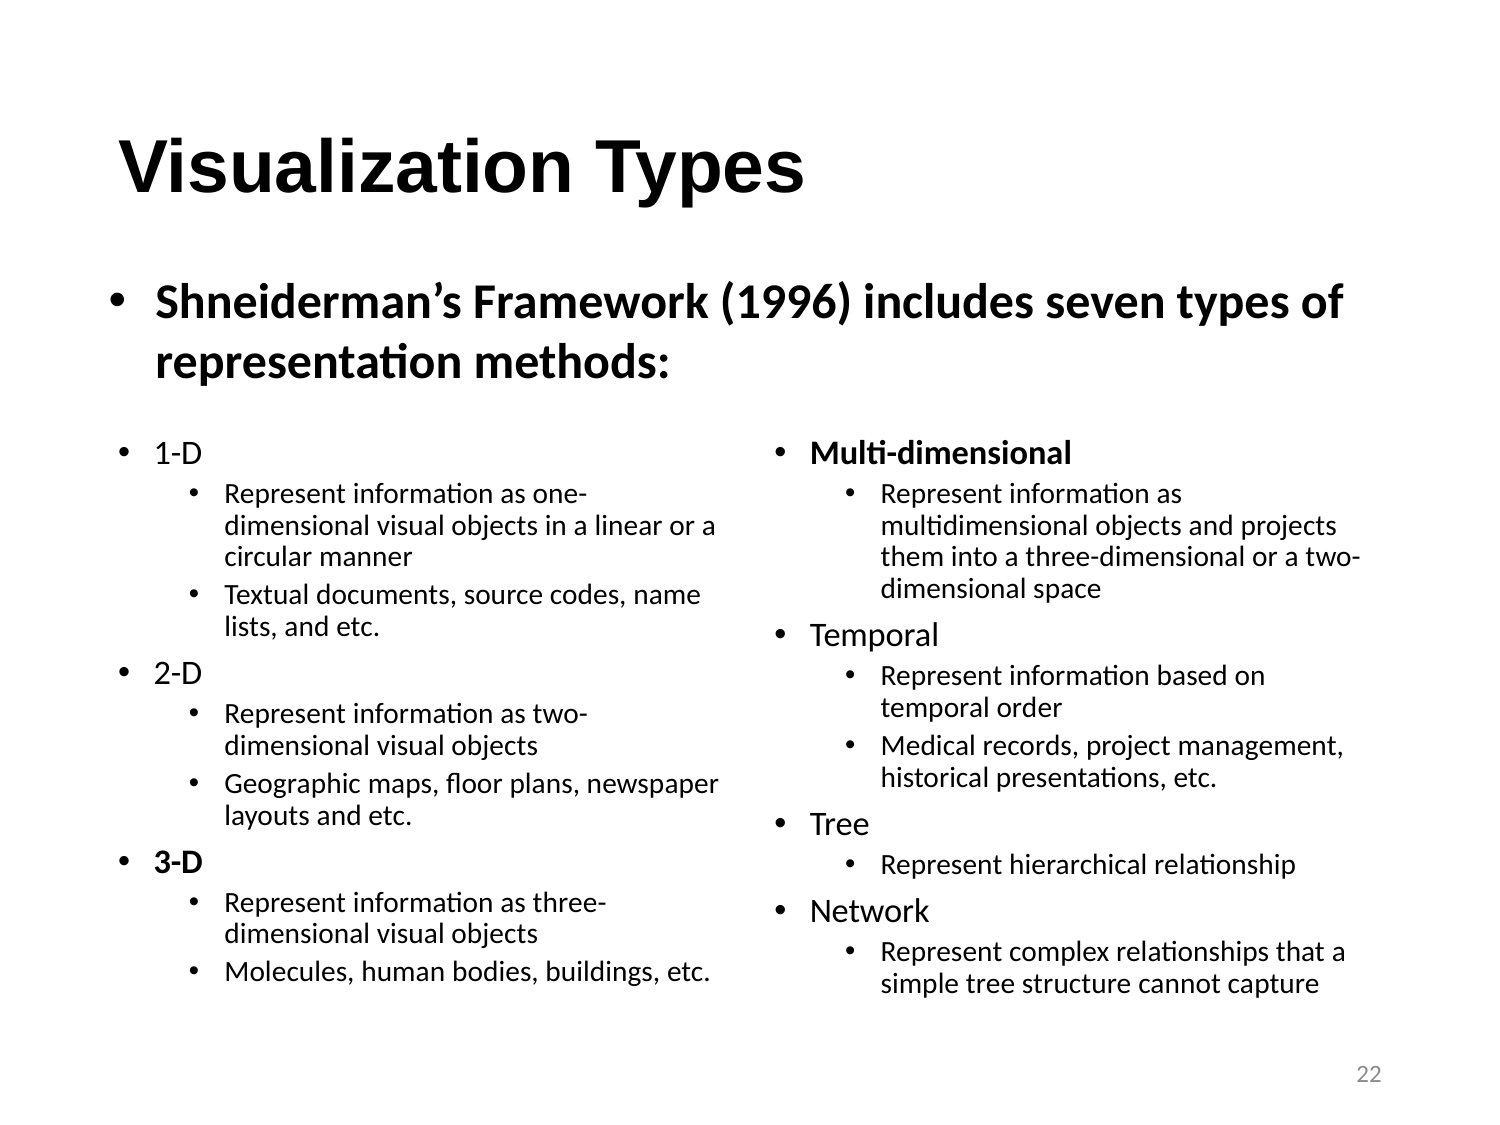

# Visualization Types
Shneiderman’s Framework (1996) includes seven types of representation methods:

1-D
Represent information as one-dimensional visual objects in a linear or a circular manner
Textual documents, source codes, name lists, and etc.
2-D
Represent information as two-dimensional visual objects
Geographic maps, floor plans, newspaper layouts and etc.
3-D
Represent information as three-dimensional visual objects
Molecules, human bodies, buildings, etc.
Multi-dimensional
Represent information as multidimensional objects and projects them into a three-dimensional or a two-dimensional space
Temporal
Represent information based on temporal order
Medical records, project management, historical presentations, etc.
Tree
Represent hierarchical relationship
Network
Represent complex relationships that a simple tree structure cannot capture

22